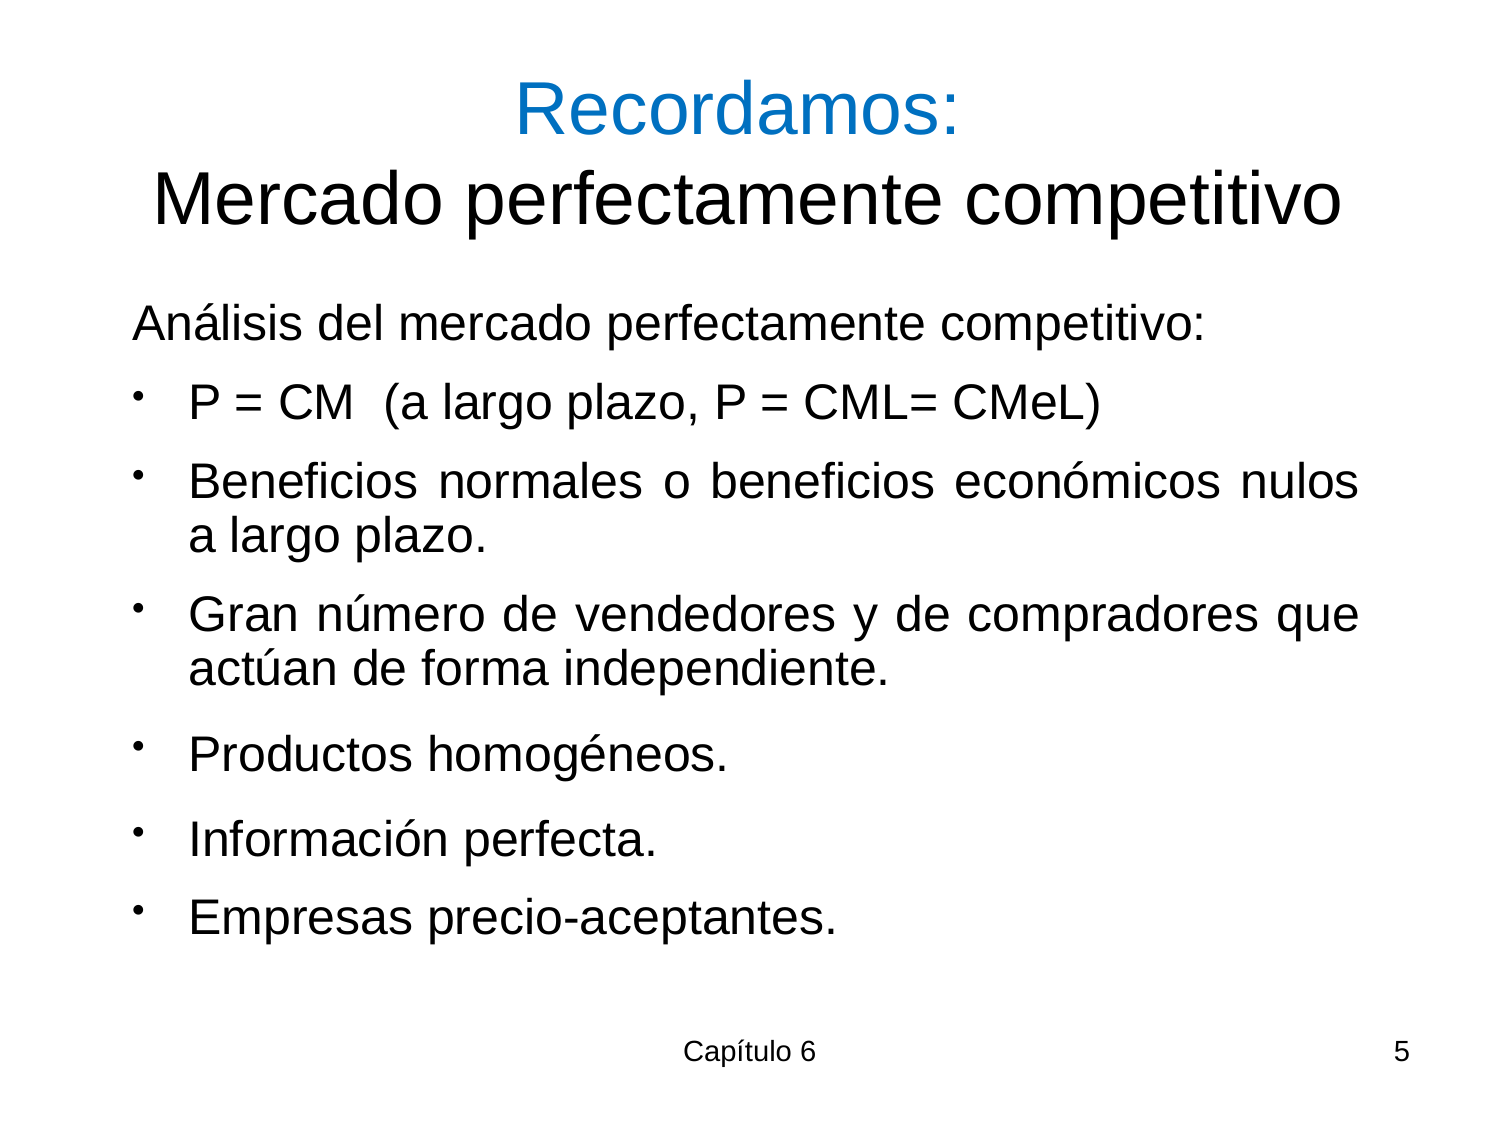

# Recordamos: Mercado perfectamente competitivo
Análisis del mercado perfectamente competitivo:
P = CM  (a largo plazo, P = CML= CMeL)
Beneficios normales o beneficios económicos nulos a largo plazo.
Gran número de vendedores y de compradores que actúan de forma independiente.
Productos homogéneos.
Información perfecta.
Empresas precio-aceptantes.
Capítulo 6
5